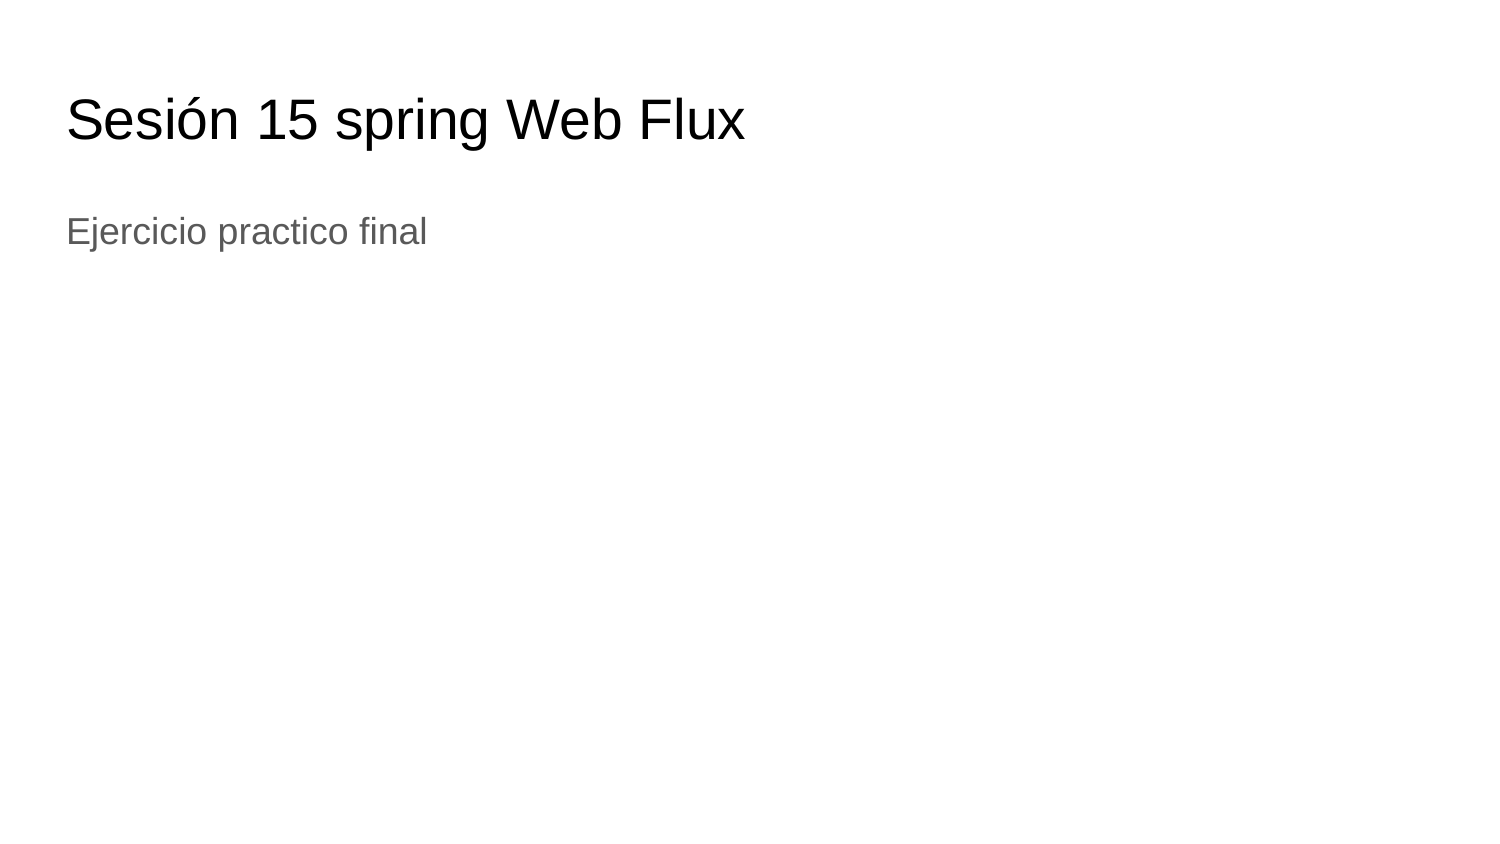

# Sesión 15 spring Web Flux

Ejercicio practico final